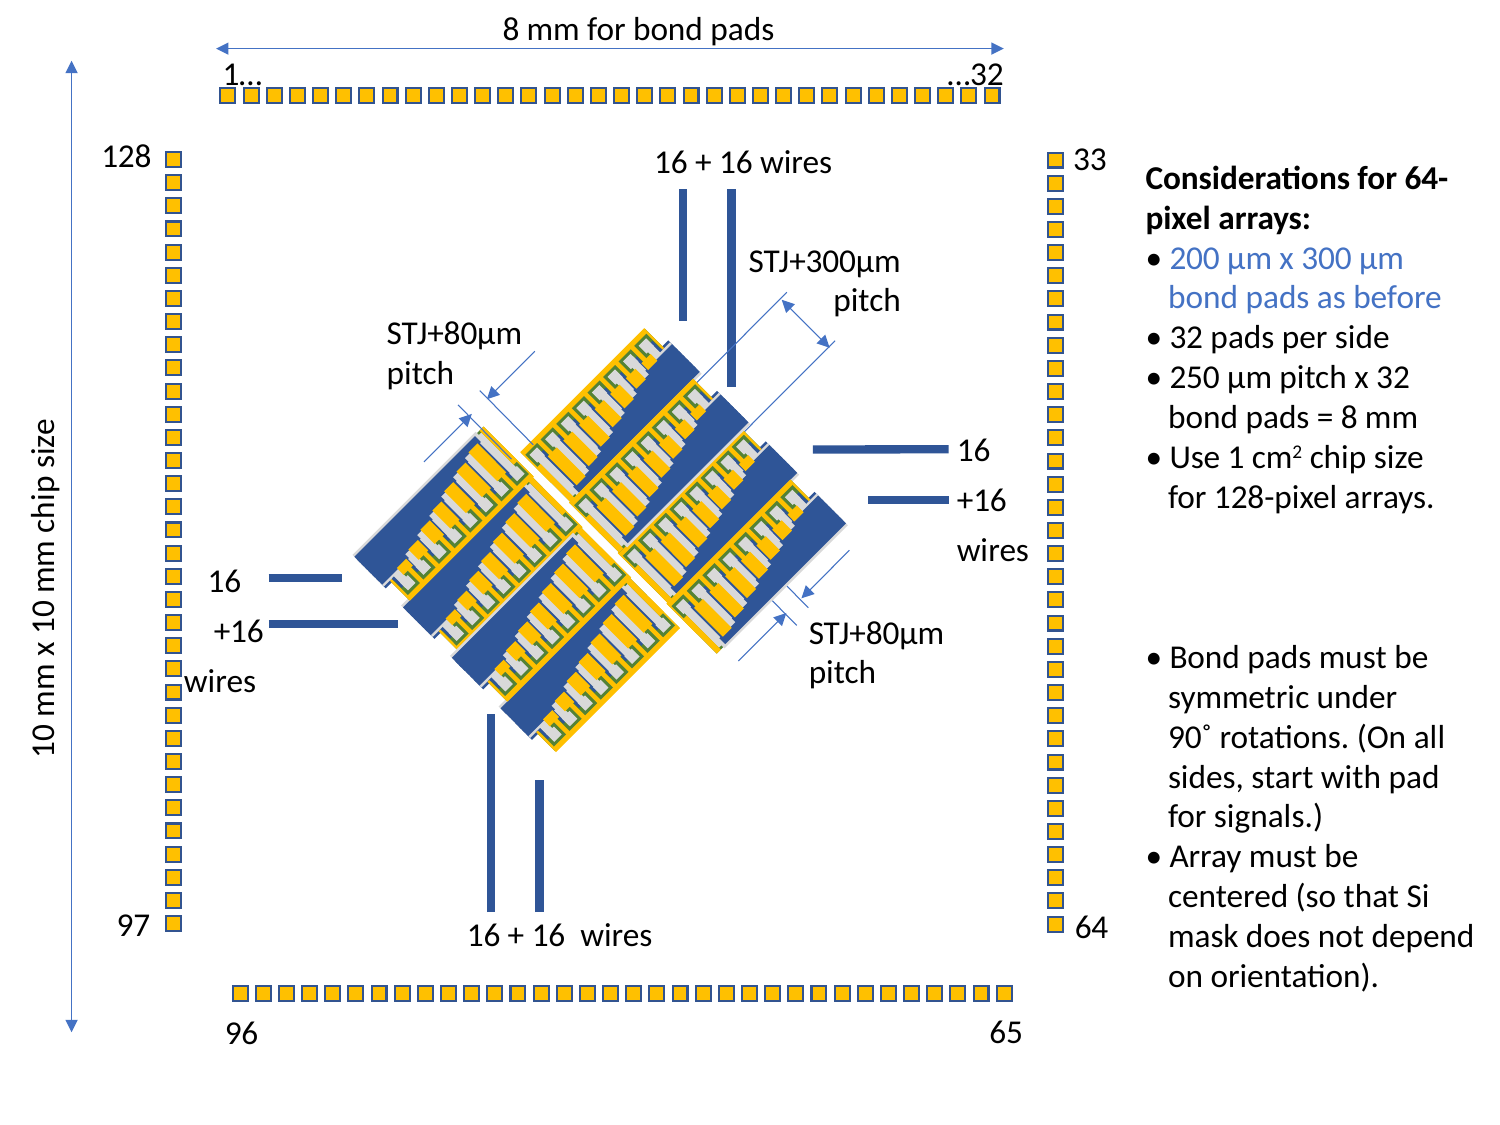

8 mm for bond pads
1…
…32

128
33
16 + 16 wires
Considerations for 64-pixel arrays:
• 200 µm x 300 µm
   bond pads as before
• 32 pads per side
• 250 µm pitch x 32
   bond pads = 8 mm
• Use 1 cm2 chip size
   for 128-pixel arrays.

• Bond pads must be
   symmetric under
   90˚ rotations. (On all
   sides, start with pad
   for signals.)
• Array must be
   centered (so that Si
   mask does not depend
   on orientation).

STJ+300µm
pitch
STJ+80µm
pitch

16
+16
wires

10 mm x 10 mm chip size
16
+16
wires
STJ+80µm
pitch
97
64
16 + 16  wires

65
96
Pixel pitch?